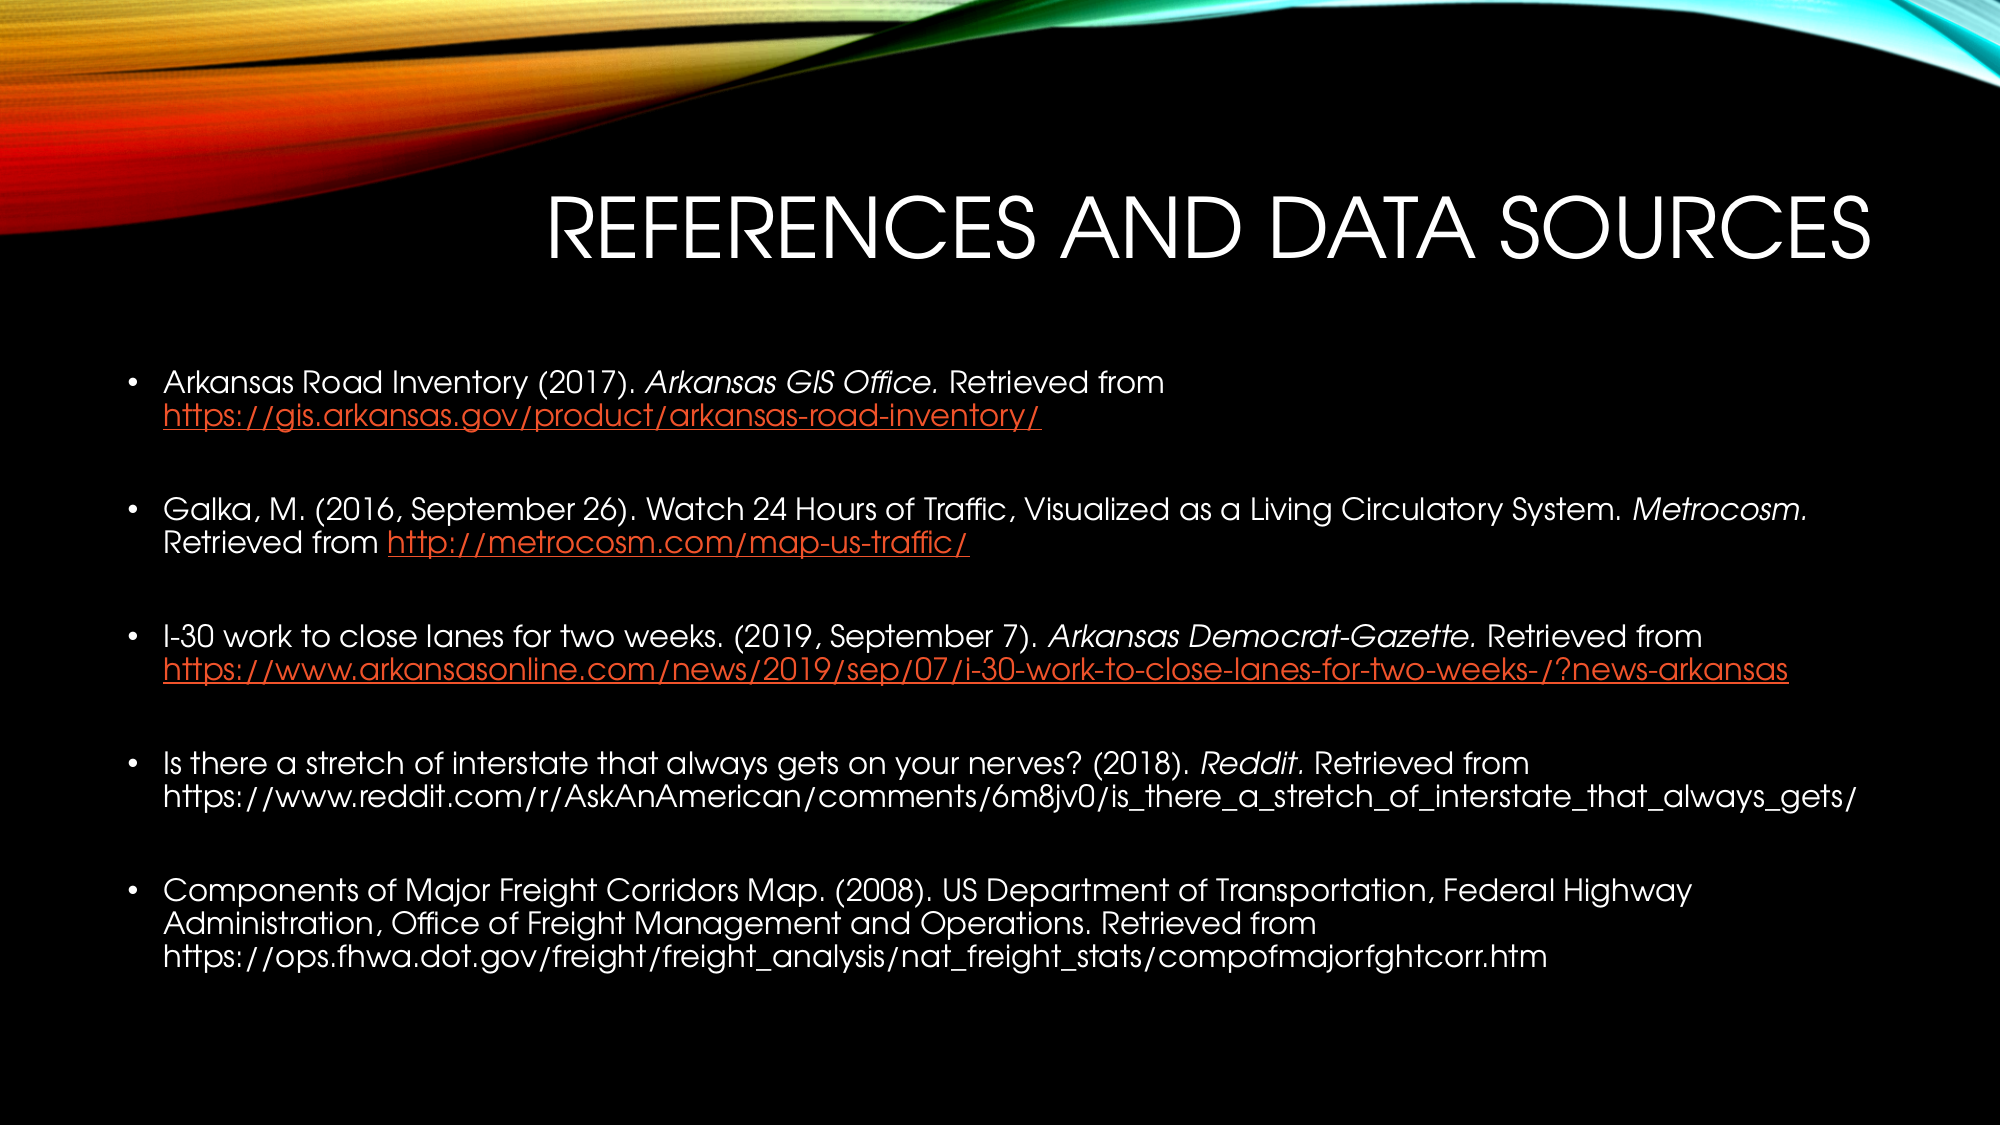

# References and Data Sources
Arkansas Road Inventory (2017). Arkansas GIS Office. Retrieved from https://gis.arkansas.gov/product/arkansas-road-inventory/

Galka, M. (2016, September 26). Watch 24 Hours of Traffic, Visualized as a Living Circulatory System. Metrocosm. Retrieved from http://metrocosm.com/map-us-traffic/

I-30 work to close lanes for two weeks. (2019, September 7). Arkansas Democrat-Gazette. Retrieved from https://www.arkansasonline.com/news/2019/sep/07/i-30-work-to-close-lanes-for-two-weeks-/?news-arkansas

Is there a stretch of interstate that always gets on your nerves? (2018). Reddit. Retrieved from https://www.reddit.com/r/AskAnAmerican/comments/6m8jv0/is_there_a_stretch_of_interstate_that_always_gets/

Components of Major Freight Corridors Map. (2008). US Department of Transportation, Federal Highway Administration, Office of Freight Management and Operations. Retrieved from https://ops.fhwa.dot.gov/freight/freight_analysis/nat_freight_stats/compofmajorfghtcorr.htm